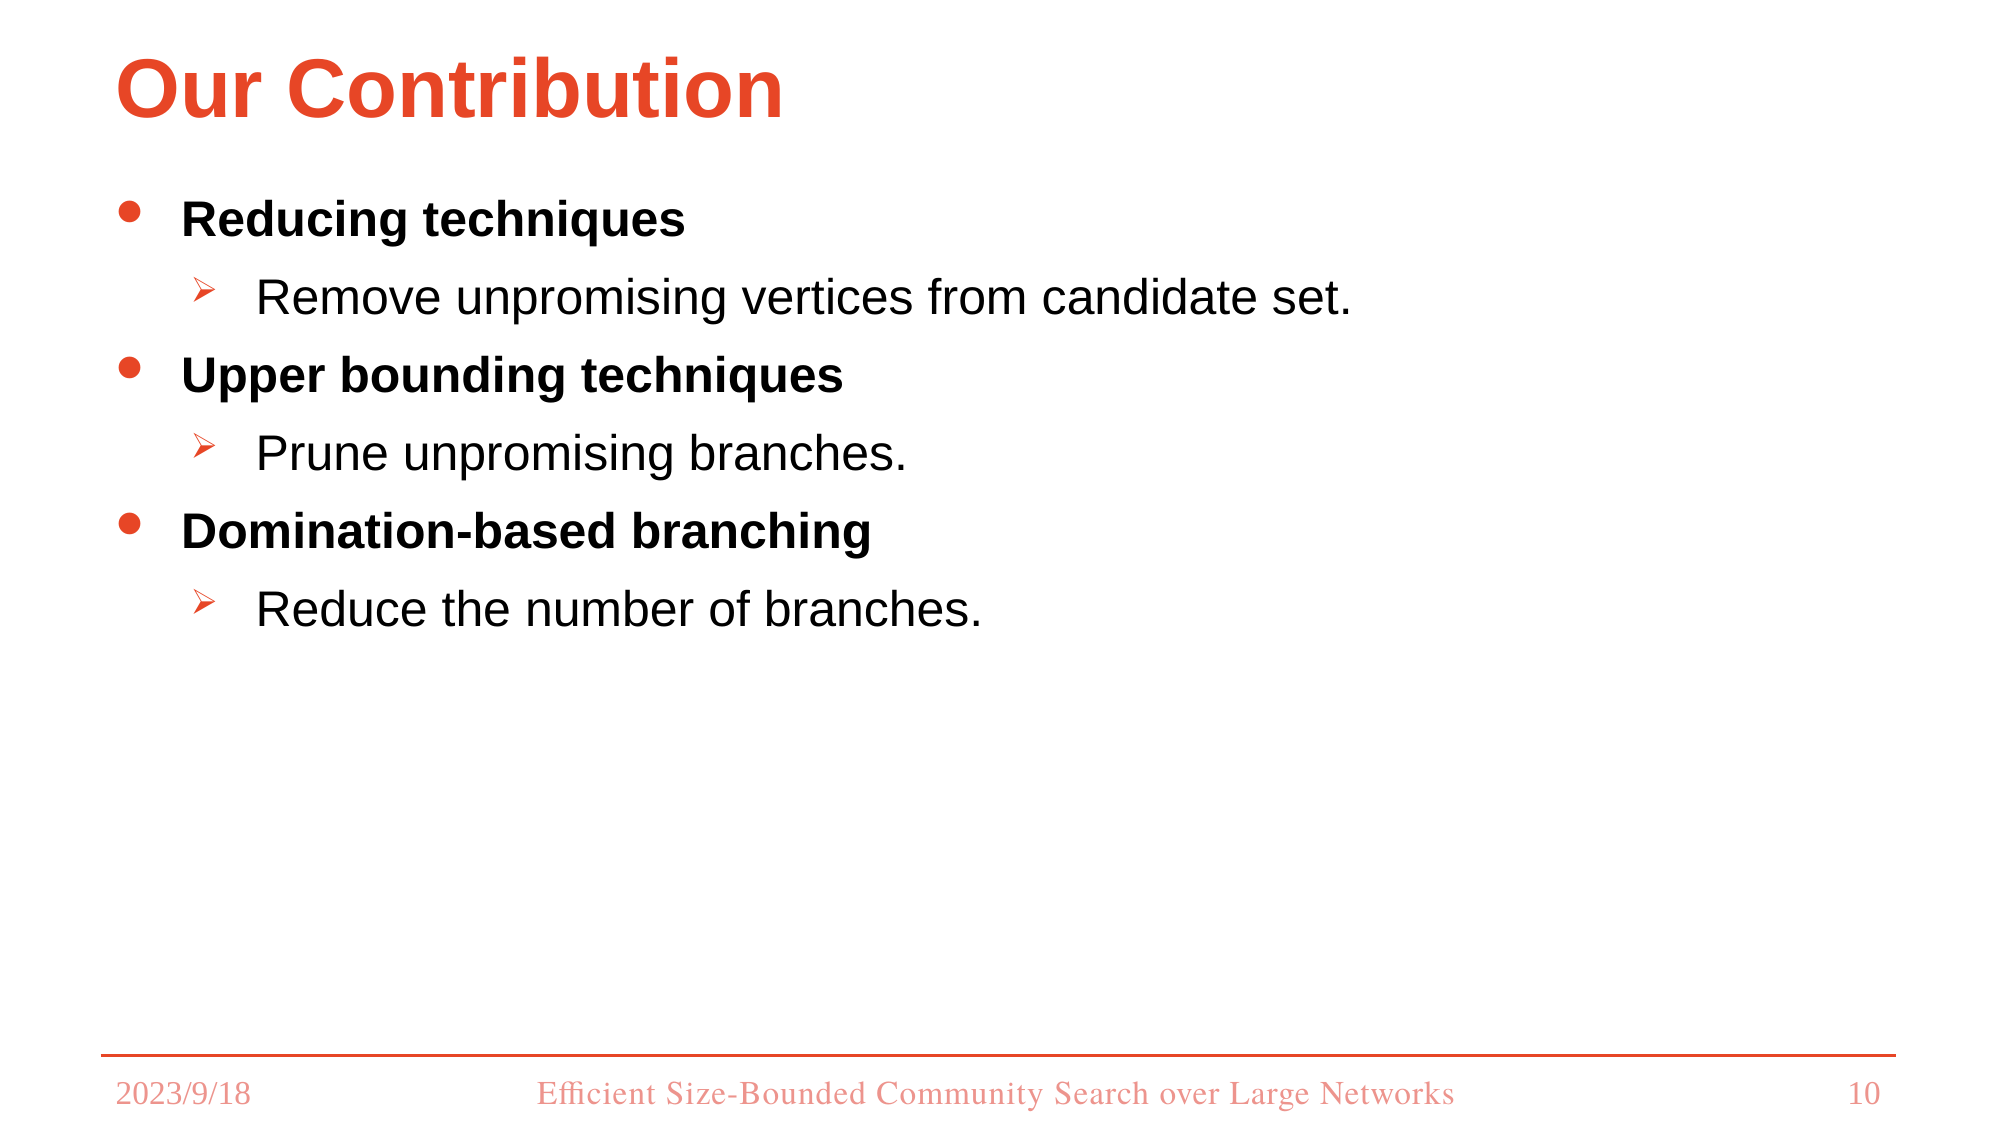

# Our Contribution
Reducing techniques
Remove unpromising vertices from candidate set.
Upper bounding techniques
Prune unpromising branches.
Domination-based branching
Reduce the number of branches.
10
2023/9/18
Efficient Size-Bounded Community Search over Large Networks